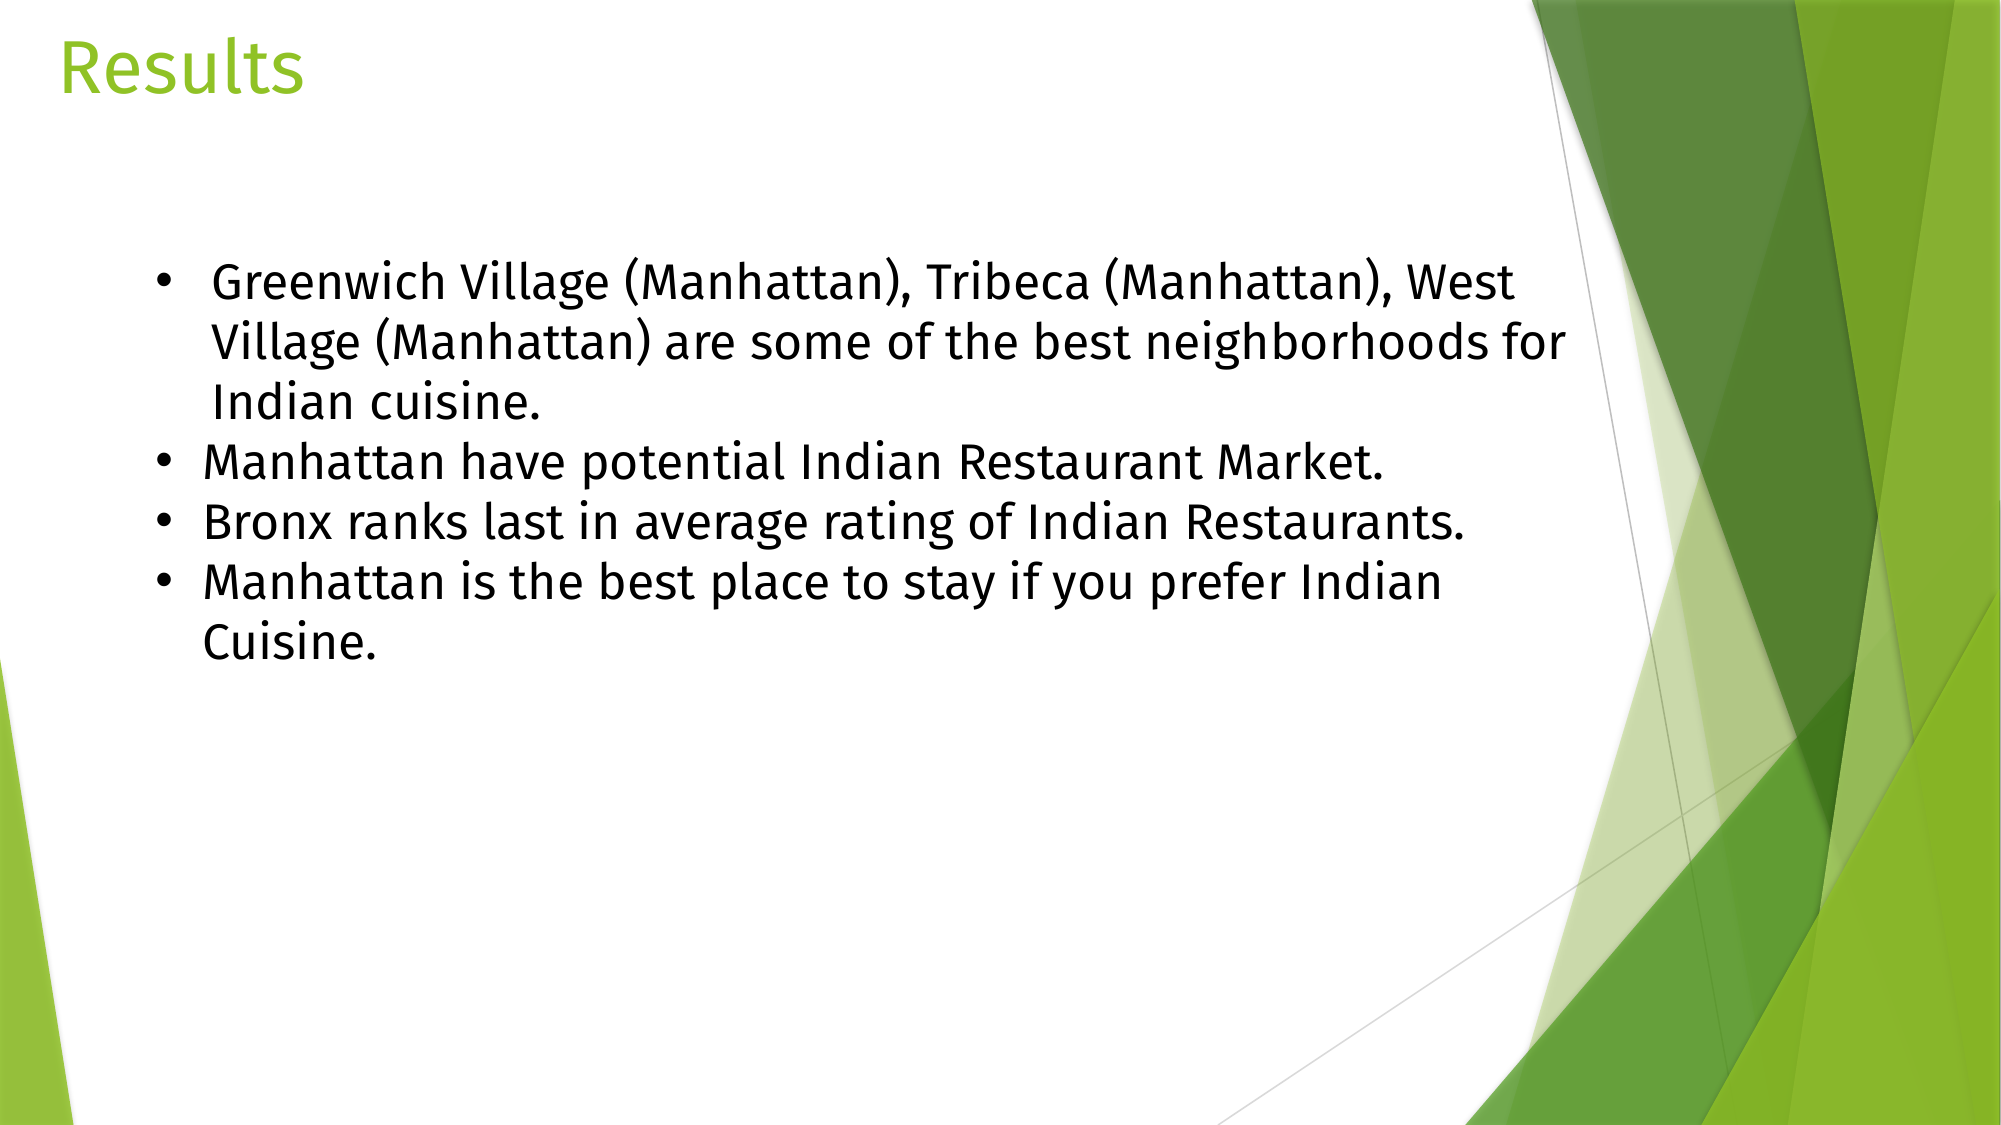

# Results
Greenwich Village (Manhattan), Tribeca (Manhattan), West Village (Manhattan) are some of the best neighborhoods for Indian cuisine.
Manhattan have potential Indian Restaurant Market.
Bronx ranks last in average rating of Indian Restaurants.
Manhattan is the best place to stay if you prefer Indian Cuisine.